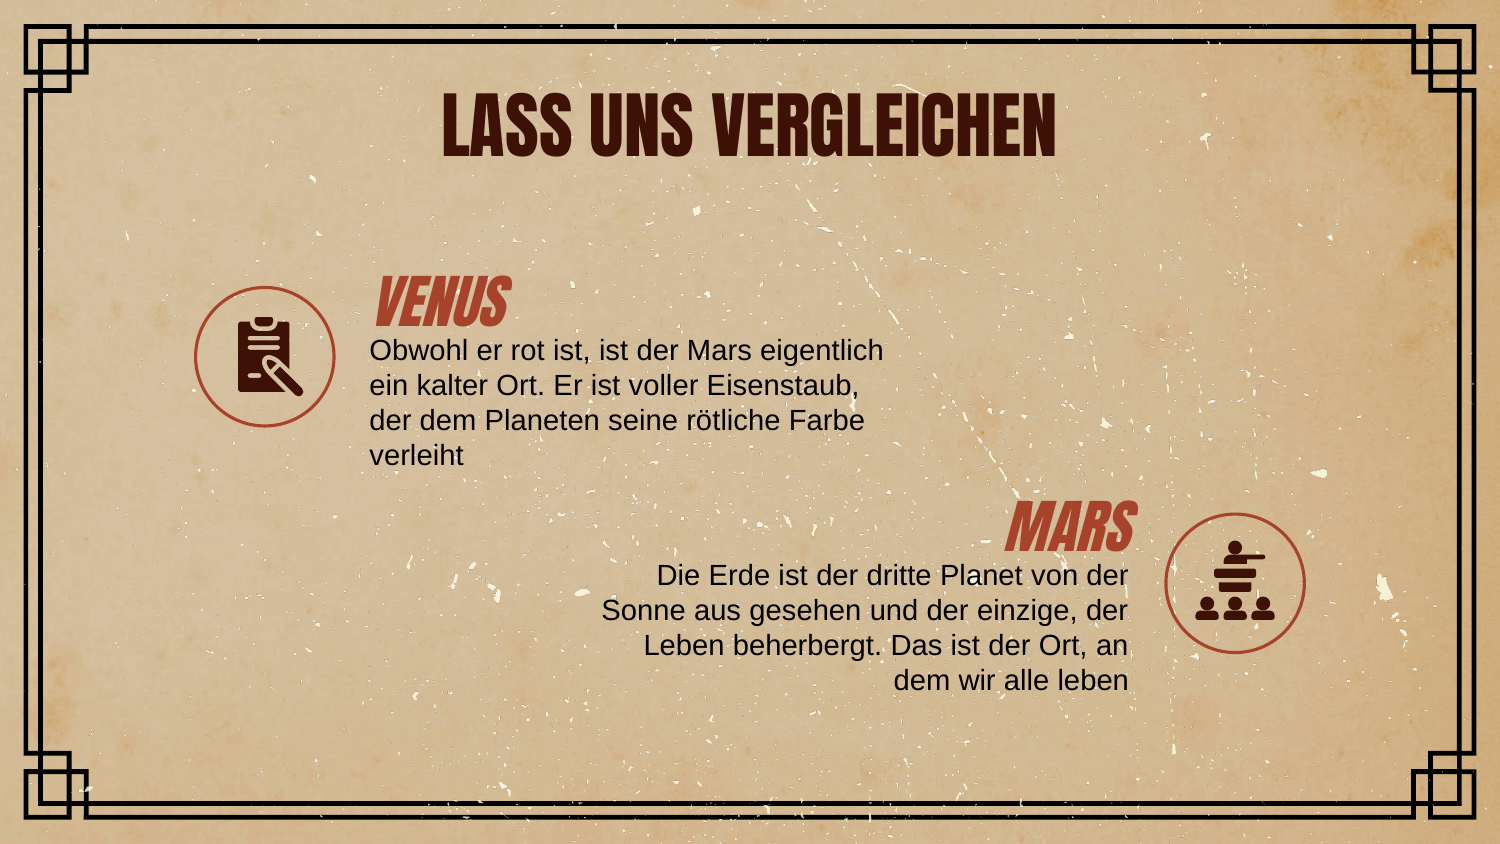

# LASS UNS VERGLEICHEN
VENUS

Obwohl er rot ist, ist der Mars eigentlich ein kalter Ort. Er ist voller Eisenstaub, der dem Planeten seine rötliche Farbe verleiht
MARS

Die Erde ist der dritte Planet von der Sonne aus gesehen und der einzige, der Leben beherbergt. Das ist der Ort, an dem wir alle leben